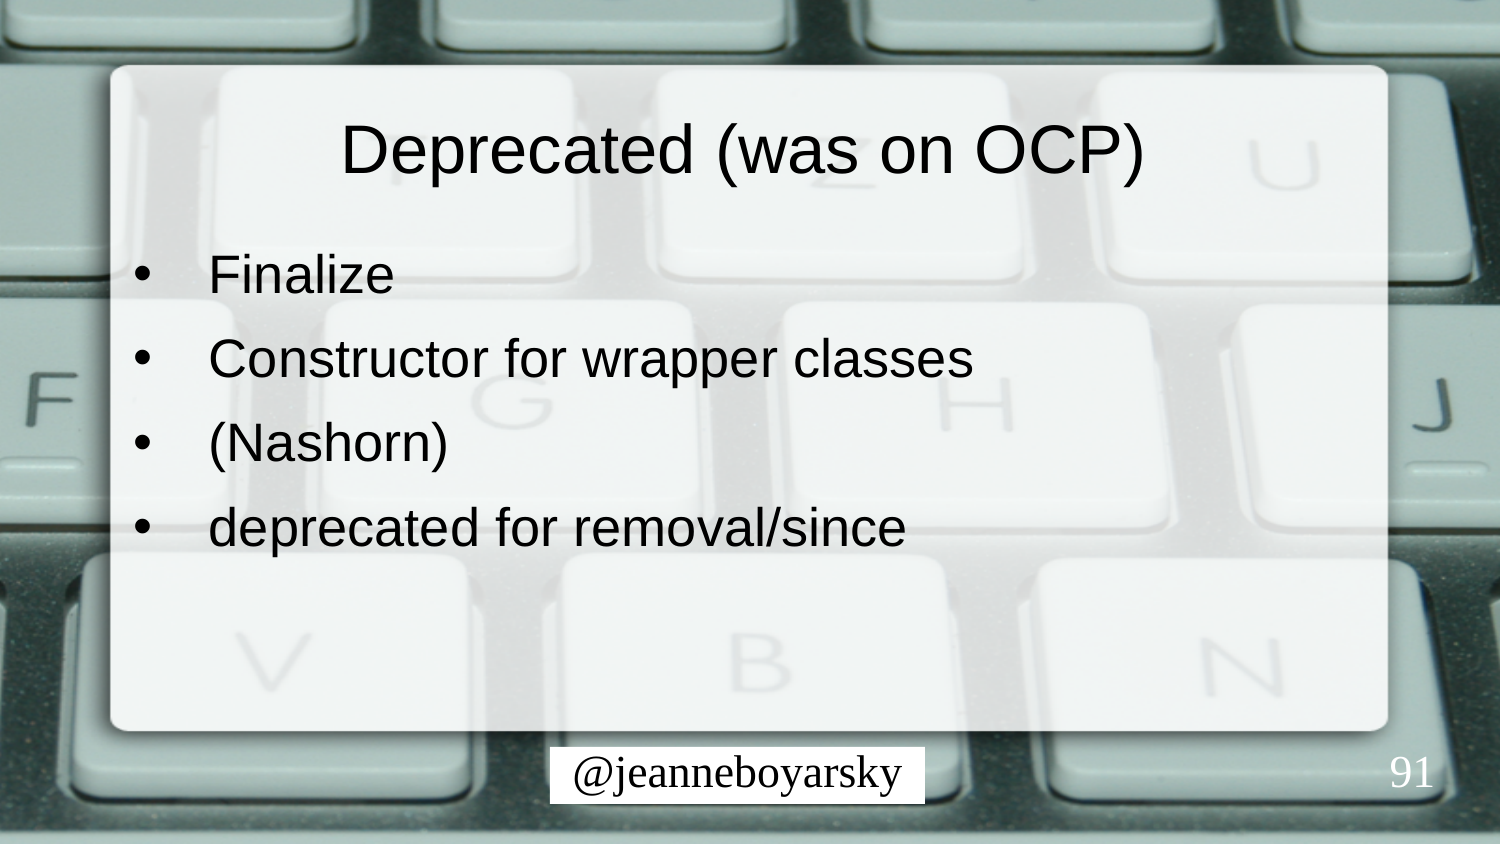

# Deprecated (was on OCP)
Finalize
Constructor for wrapper classes
(Nashorn)
deprecated for removal/since

91